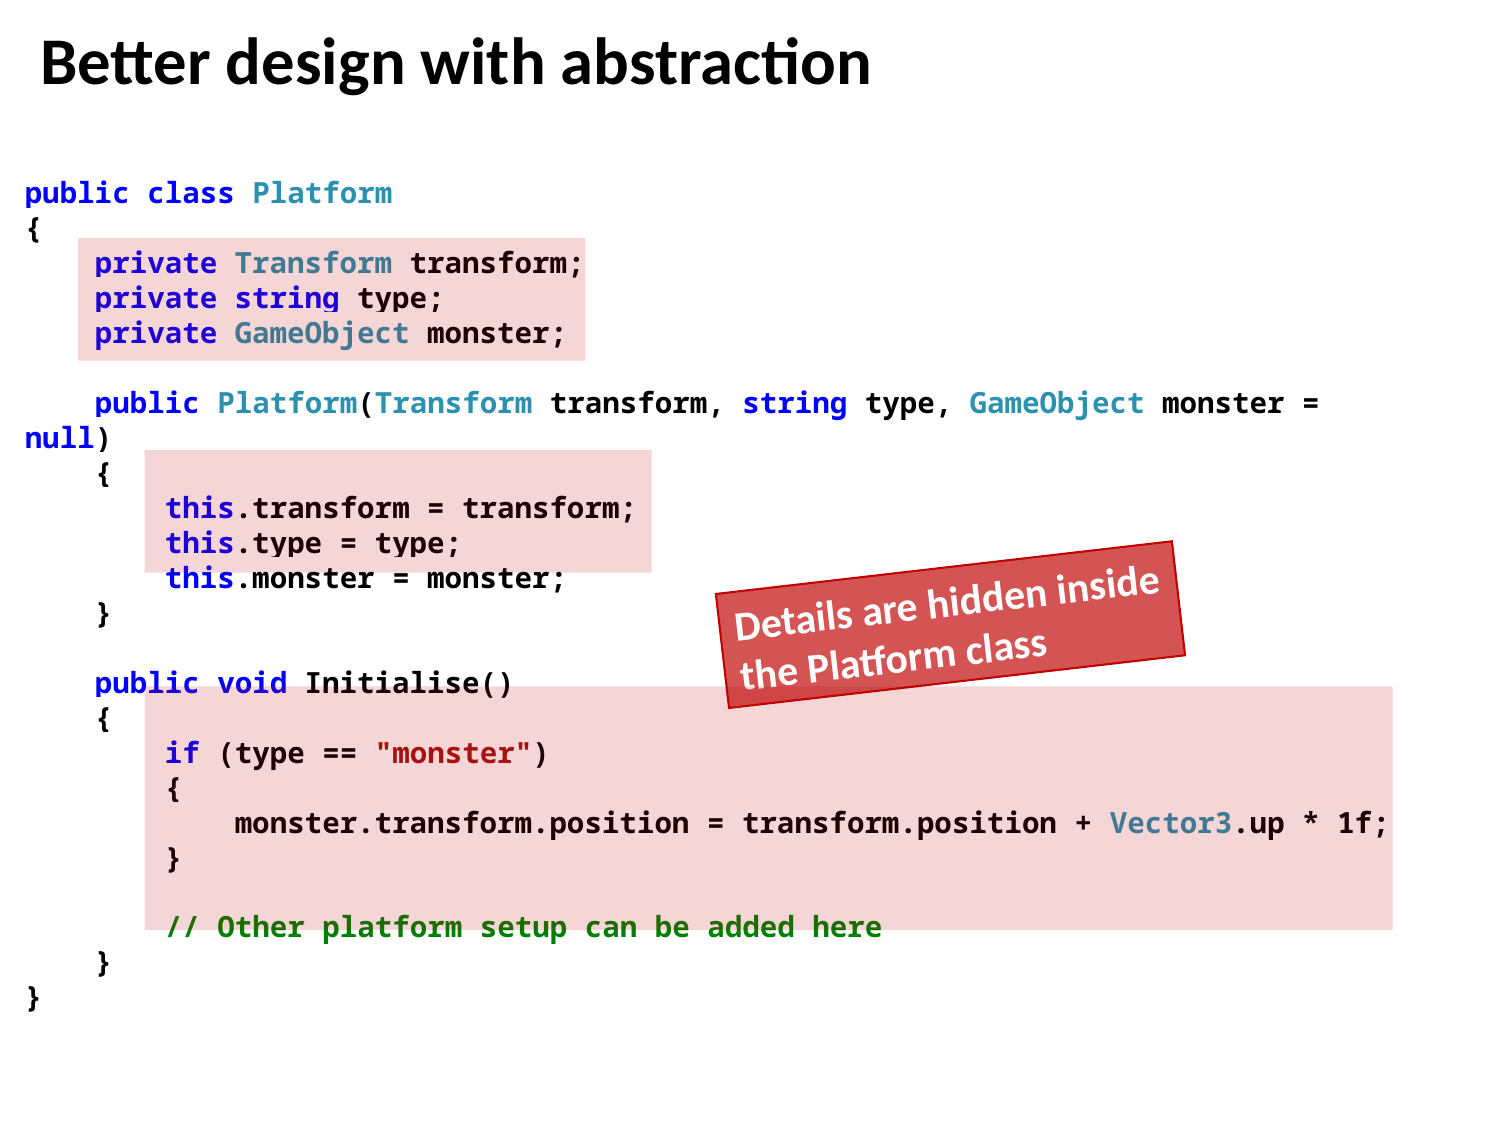

Better design with abstraction
public class Platform
{
    private Transform transform;
    private string type;
    private GameObject monster;

    public Platform(Transform transform, string type, GameObject monster = null)
    {
        this.transform = transform;
        this.type = type;
        this.monster = monster;
    }

    public void Initialise()
    {
        if (type == "monster")
        {
            monster.transform.position = transform.position + Vector3.up * 1f;
        }

        // Other platform setup can be added here
    }
}

Details are hidden inside the Platform class